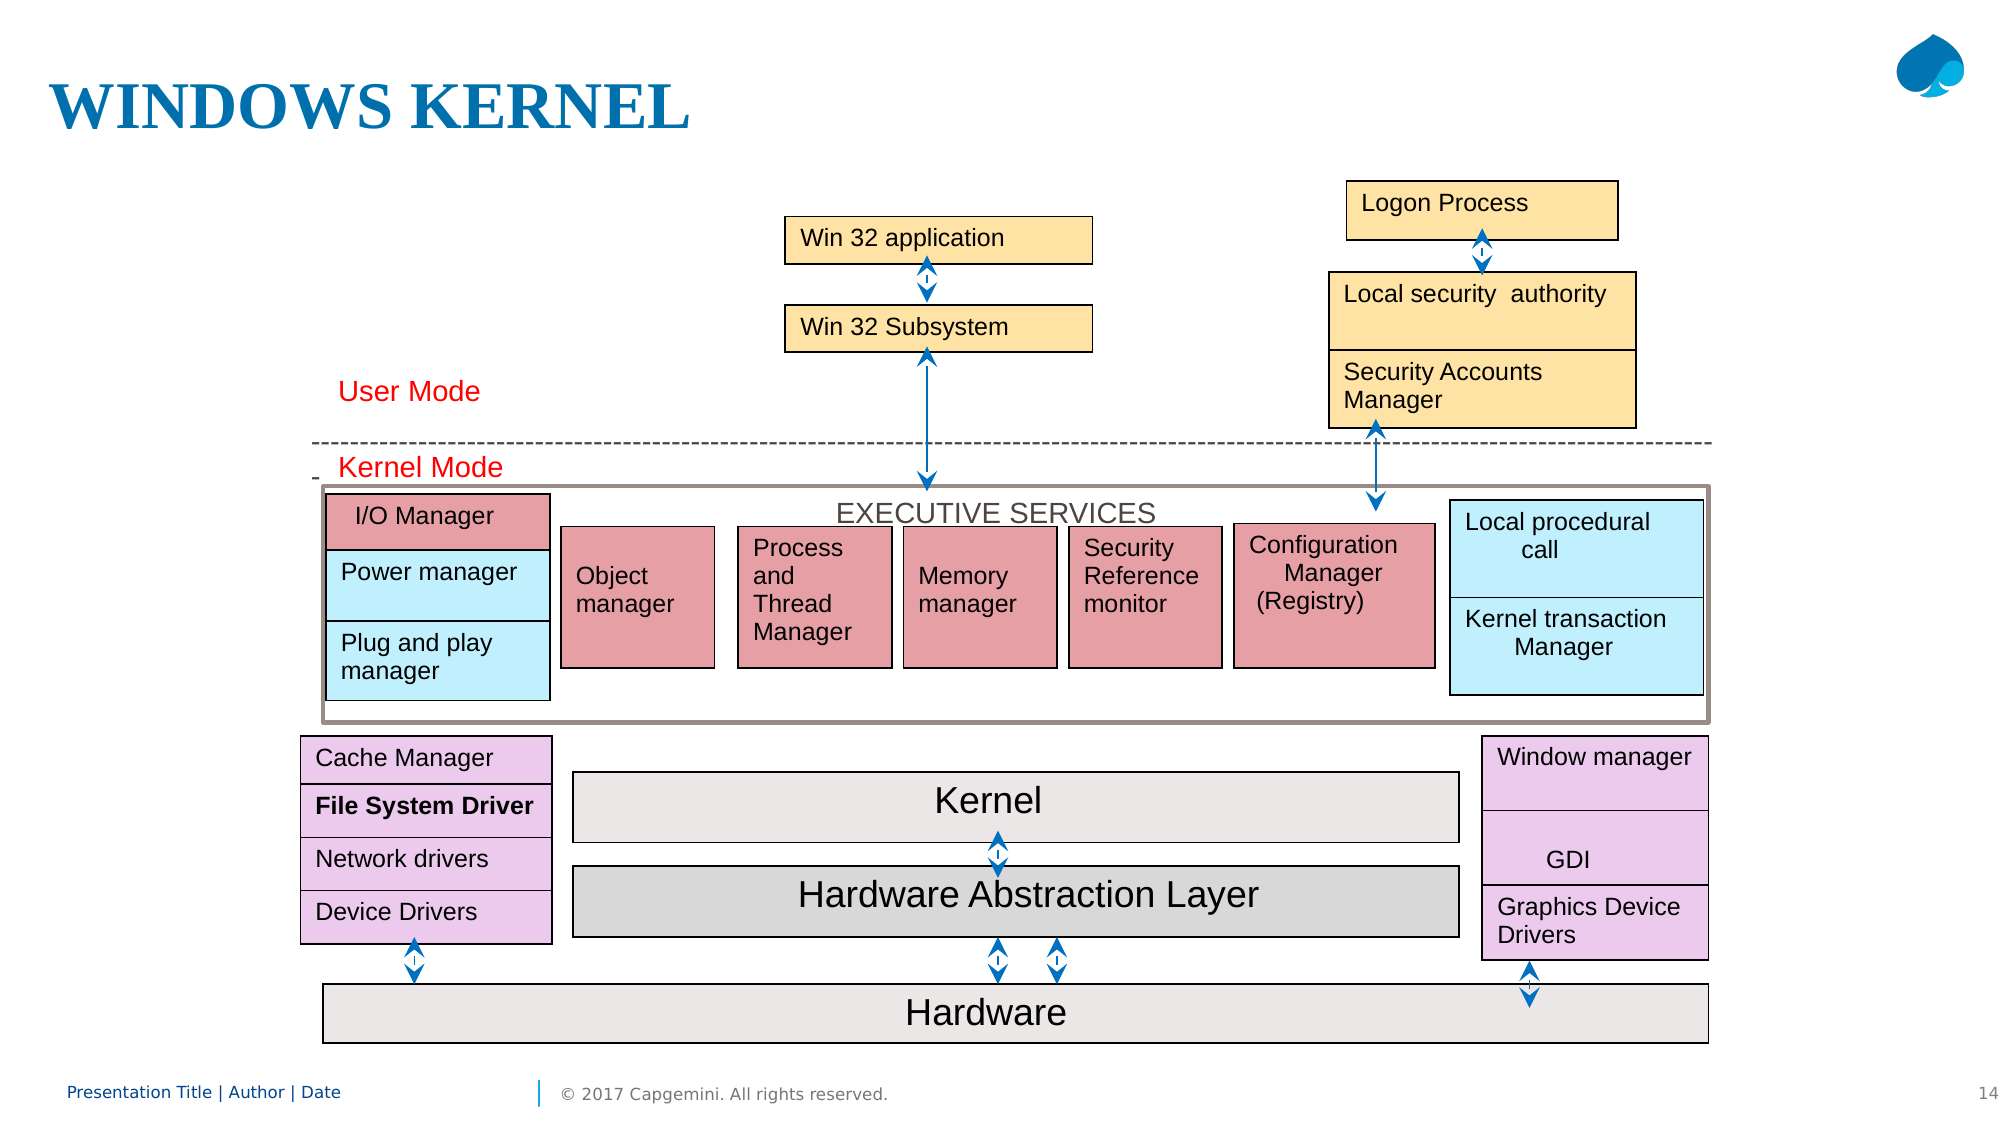

WINDOWS KERNEL
| Logon Process |
| --- |
| Win 32 application |
| --- |
| Local security authority |
| --- |
| Security Accounts Manager |
| Win 32 Subsystem |
| --- |
User Mode
-------------------------------------------------------------------------------------------------------------------------------------------------
Kernel Mode

EXECUTIVE SERVICES
| I/O Manager |
| --- |
| Power manager |
| Plug and play manager |
| Local procedural call |
| --- |
| Kernel transaction Manager |
| Configuration Manager (Registry) |
| --- |
| Object manager |
| --- |
| Process and Thread Manager |
| --- |
| Memory manager |
| --- |
| Security Reference monitor |
| --- |
| Window manager |
| --- |
| GDI |
| Graphics Device Drivers |
| Cache Manager |
| --- |
| File System Driver |
| Network drivers |
| Device Drivers |
| Kernel |
| --- |
| Hardware Abstraction Layer |
| --- |
| Hardware |
| --- |